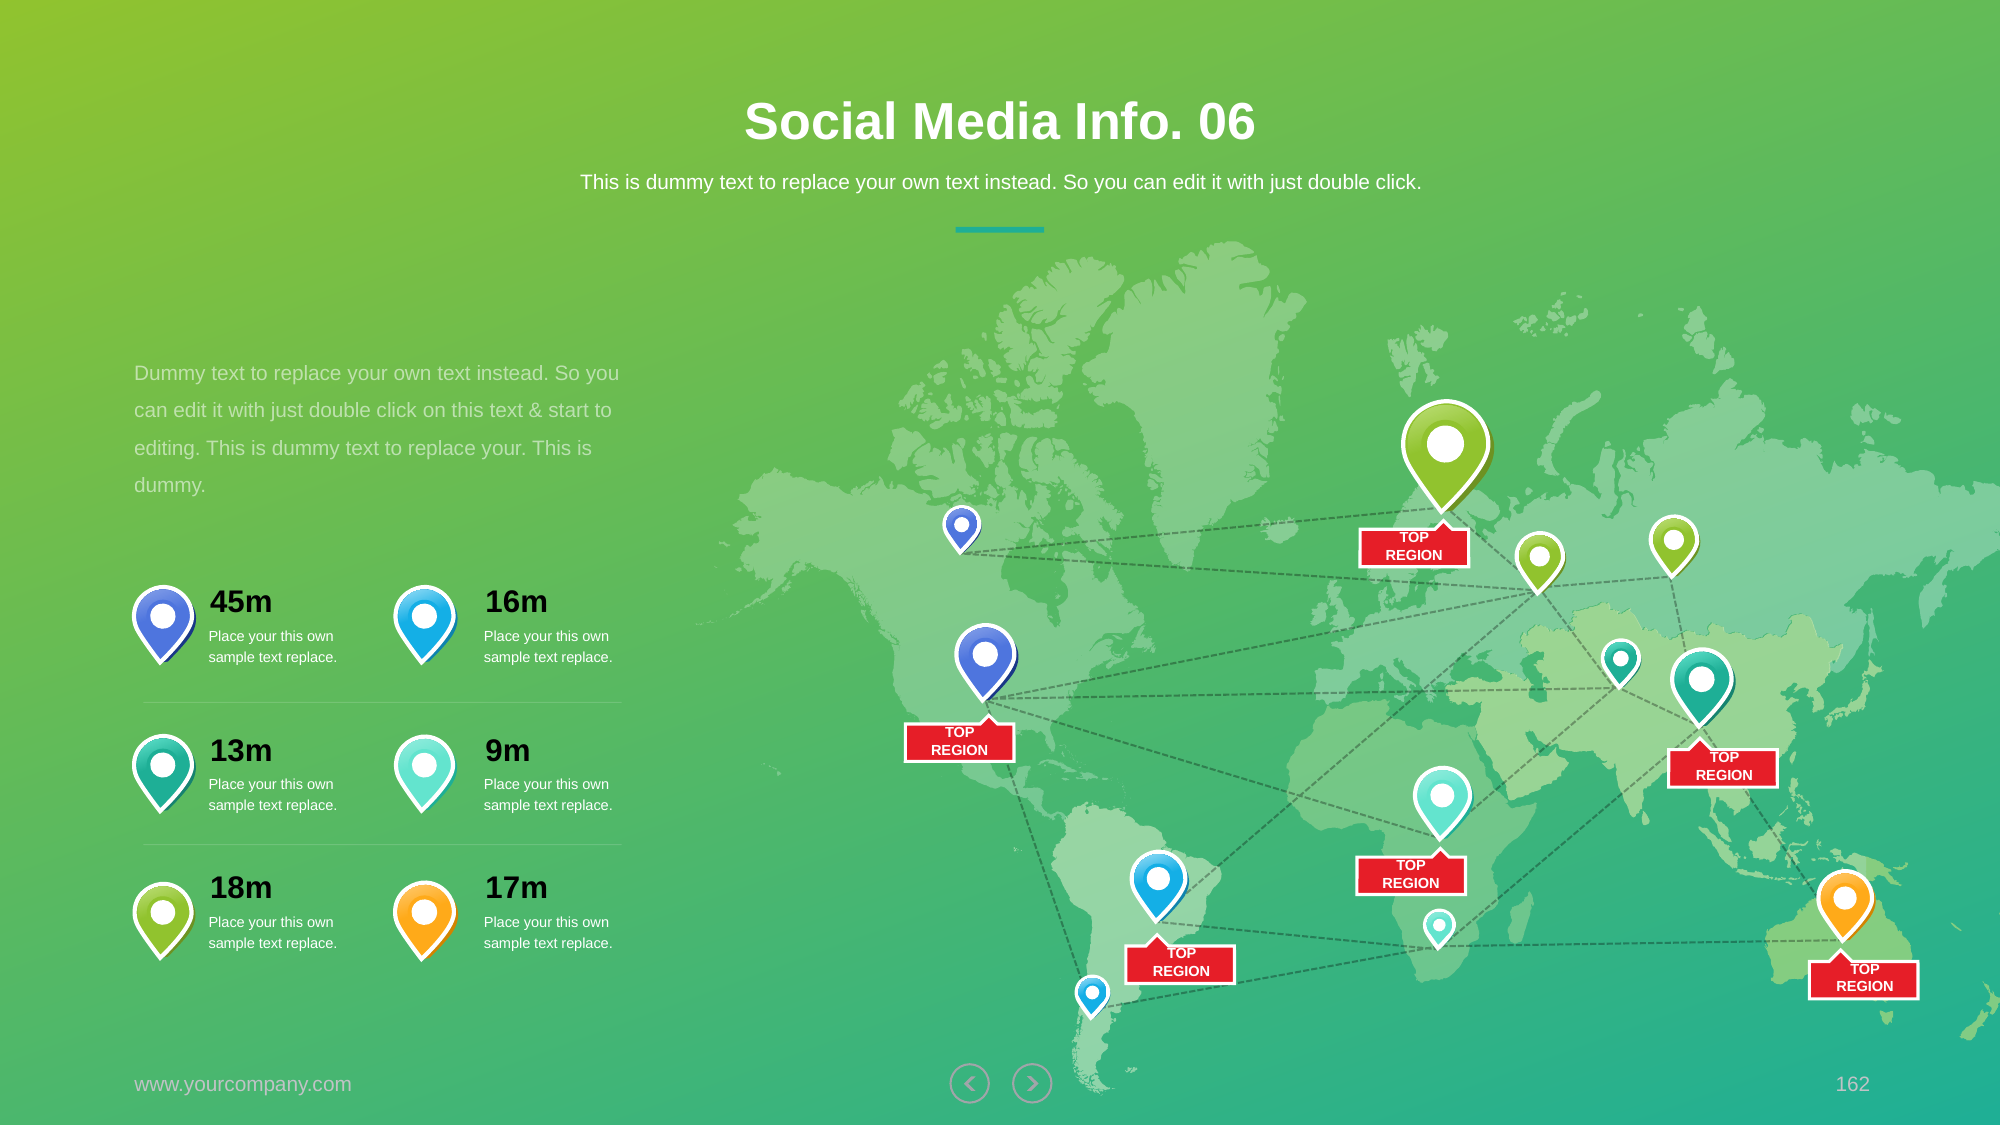

# Social Media Info. 06
This is dummy text to replace your own text instead. So you can edit it with just double click.

Dummy text to replace your own text instead. So you can edit it with just double click on this text & start to editing. This is dummy text to replace your. This is dummy.

TOP REGION

45m
16m

Place your this own sample text replace.
Place your this own sample text replace.

TOP REGION

TOP REGION
13m
9m

Place your this own sample text replace.
Place your this own sample text replace.

TOP REGION

18m
17m

Place your this own sample text replace.
Place your this own sample text replace.

TOP REGION

TOP REGION

www.yourcompany.com
162